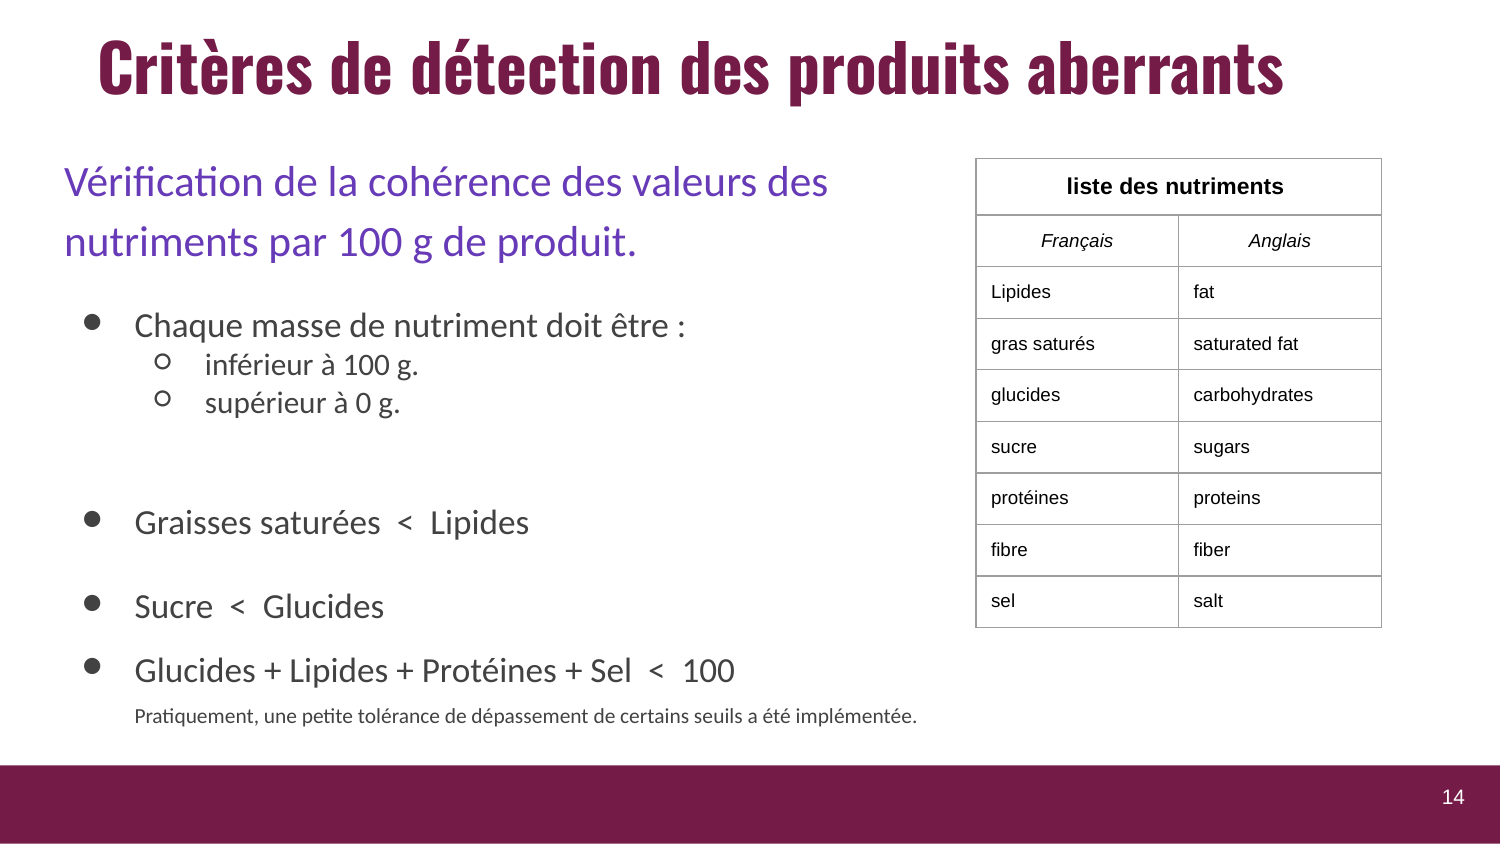

# Critères de détection des produits aberrants
Vérification de la cohérence des valeurs des
nutriments par 100 g de produit.
Chaque masse de nutriment doit être :
inférieur à 100 g.
supérieur à 0 g.
Graisses saturées  <  Lipides
Sucre  <  Glucides
Glucides + Lipides + Protéines + Sel  <  100
Pratiquement, une petite tolérance de dépassement de certains seuils a été implémentée.
| liste des nutriments |  |
| --- | --- |
| Français | Anglais |
| Lipides | fat |
| gras saturés | saturated fat |
| glucides | carbohydrates |
| sucre | sugars |
| protéines | proteins |
| fibre | fiber |
| sel | salt |
14